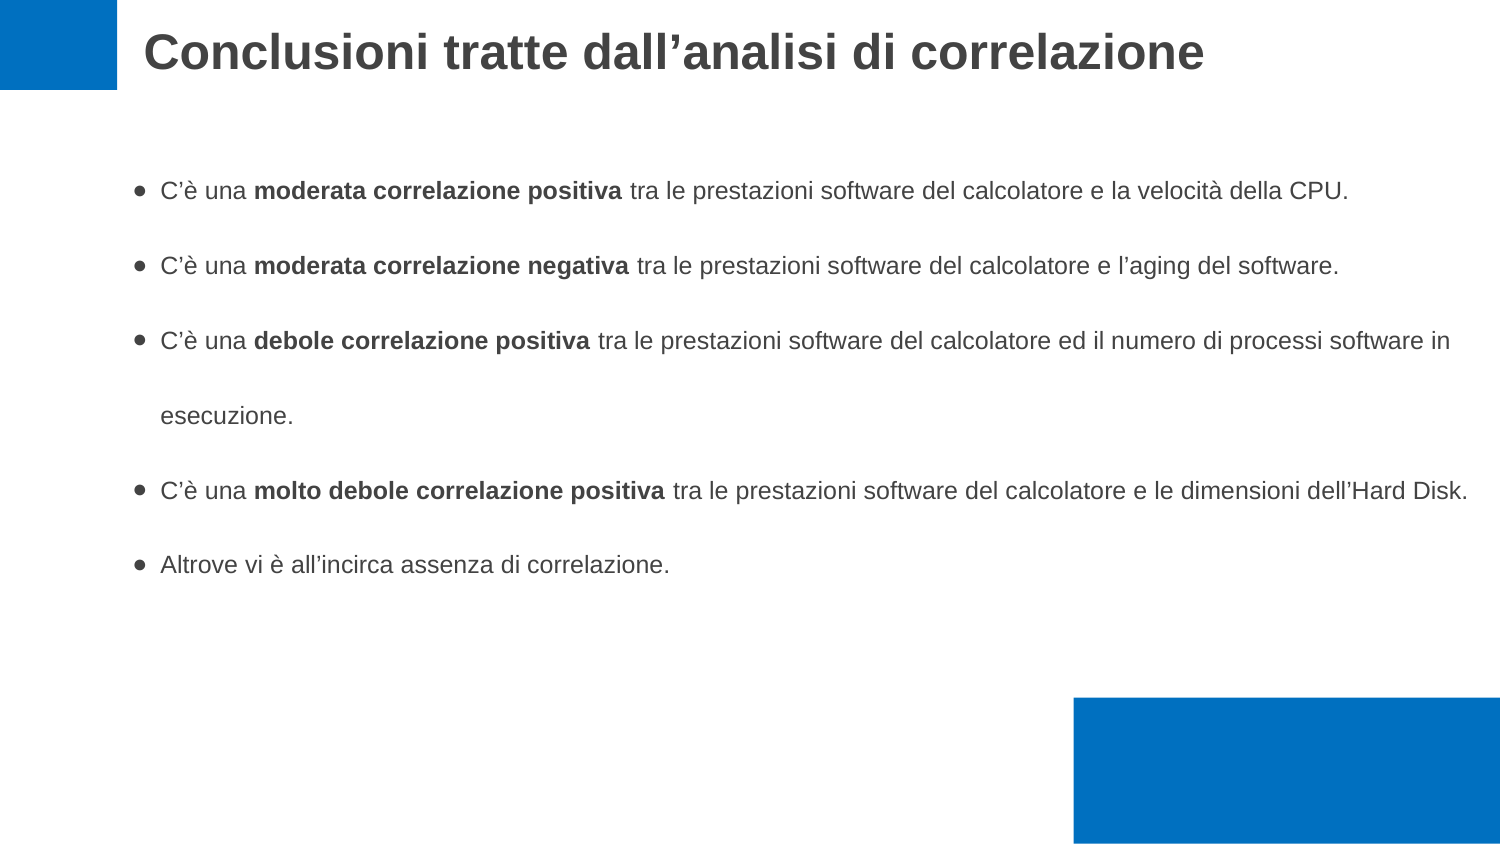

# Conclusioni tratte dall’analisi di correlazione

C’è una moderata correlazione positiva tra le prestazioni software del calcolatore e la velocità della CPU.
C’è una moderata correlazione negativa tra le prestazioni software del calcolatore e l’aging del software.
C’è una debole correlazione positiva tra le prestazioni software del calcolatore ed il numero di processi software in esecuzione.
C’è una molto debole correlazione positiva tra le prestazioni software del calcolatore e le dimensioni dell’Hard Disk.
Altrove vi è all’incirca assenza di correlazione.